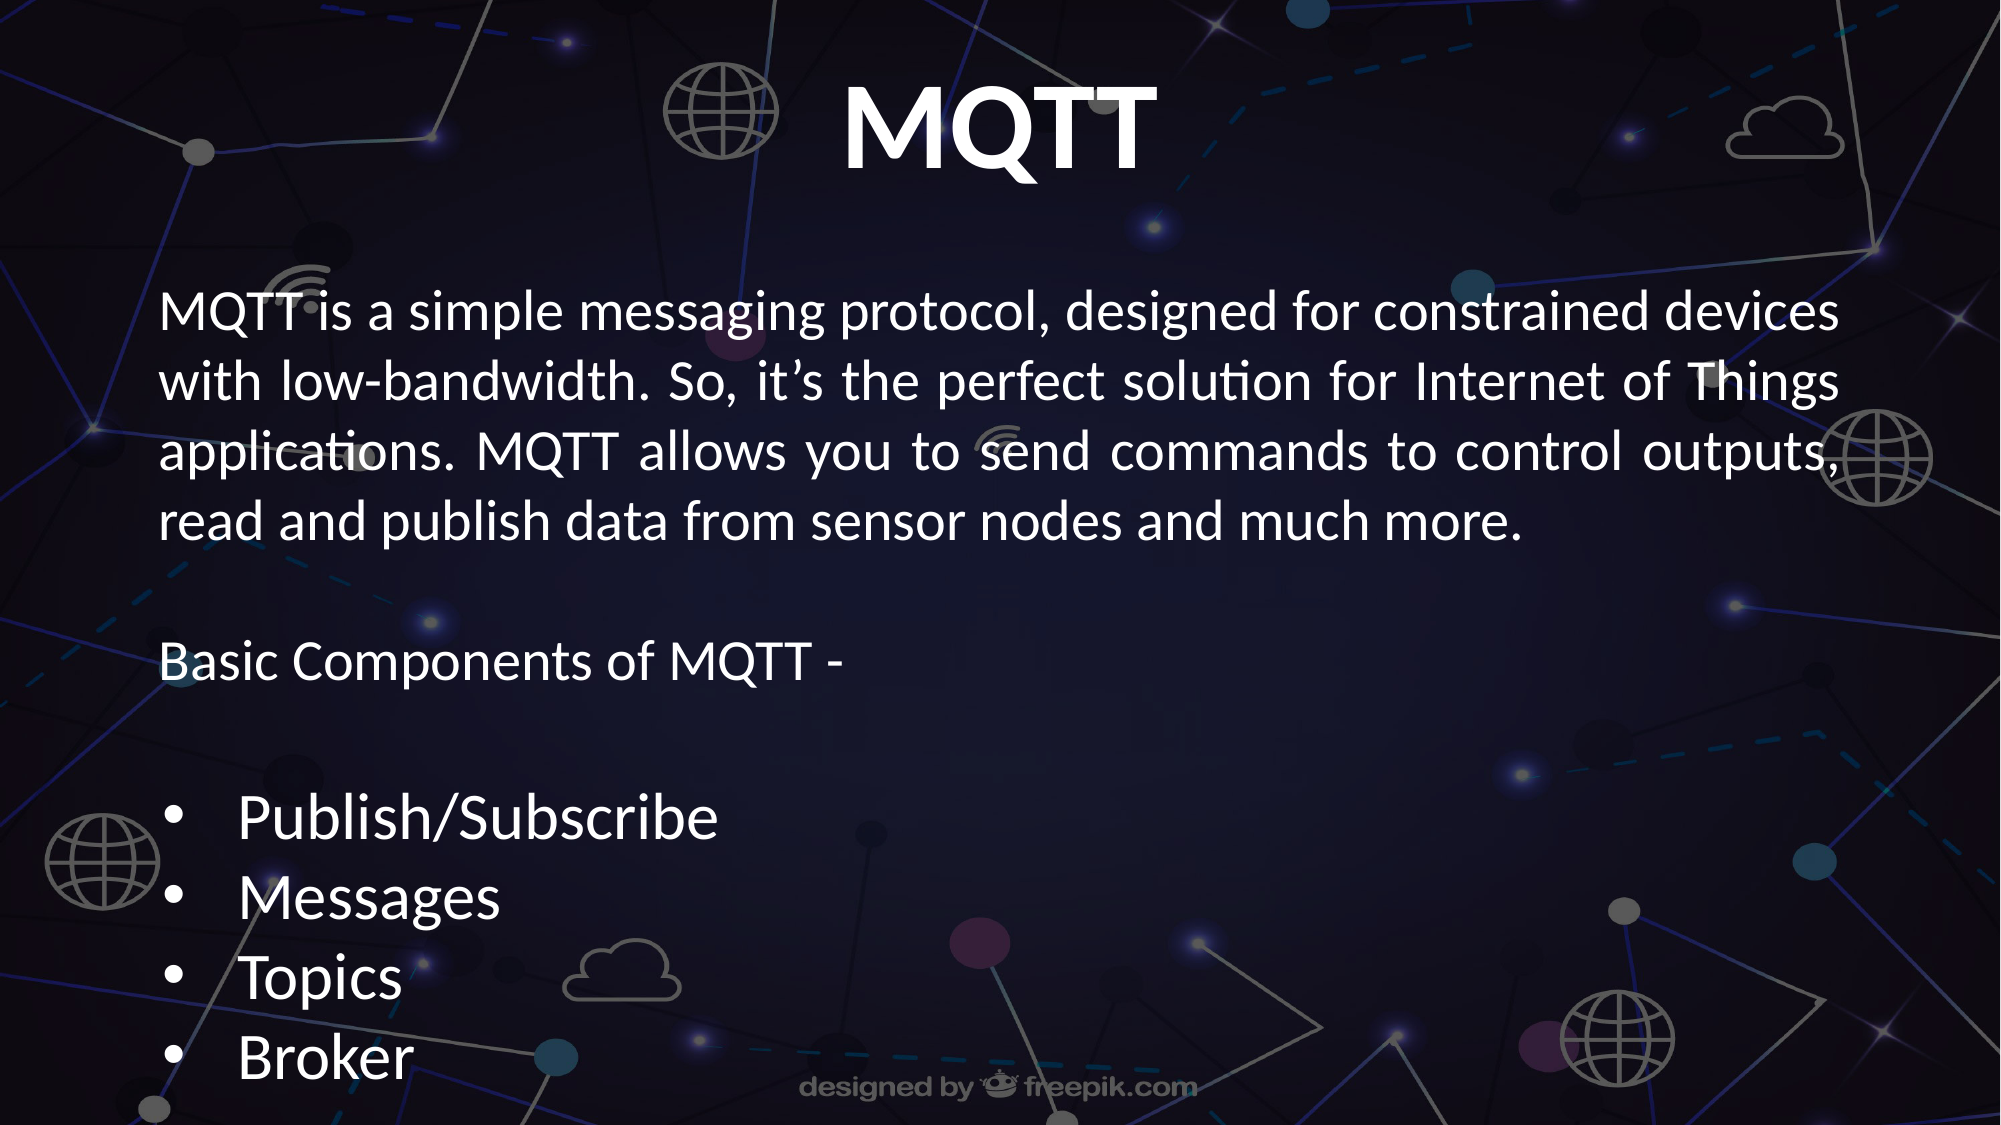

MQTT
MQTT is a simple messaging protocol, designed for constrained devices with low-bandwidth. So, it’s the perfect solution for Internet of Things applications. MQTT allows you to send commands to control outputs, read and publish data from sensor nodes and much more.

Basic Components of MQTT -
Publish/Subscribe
Messages
Topics
Broker